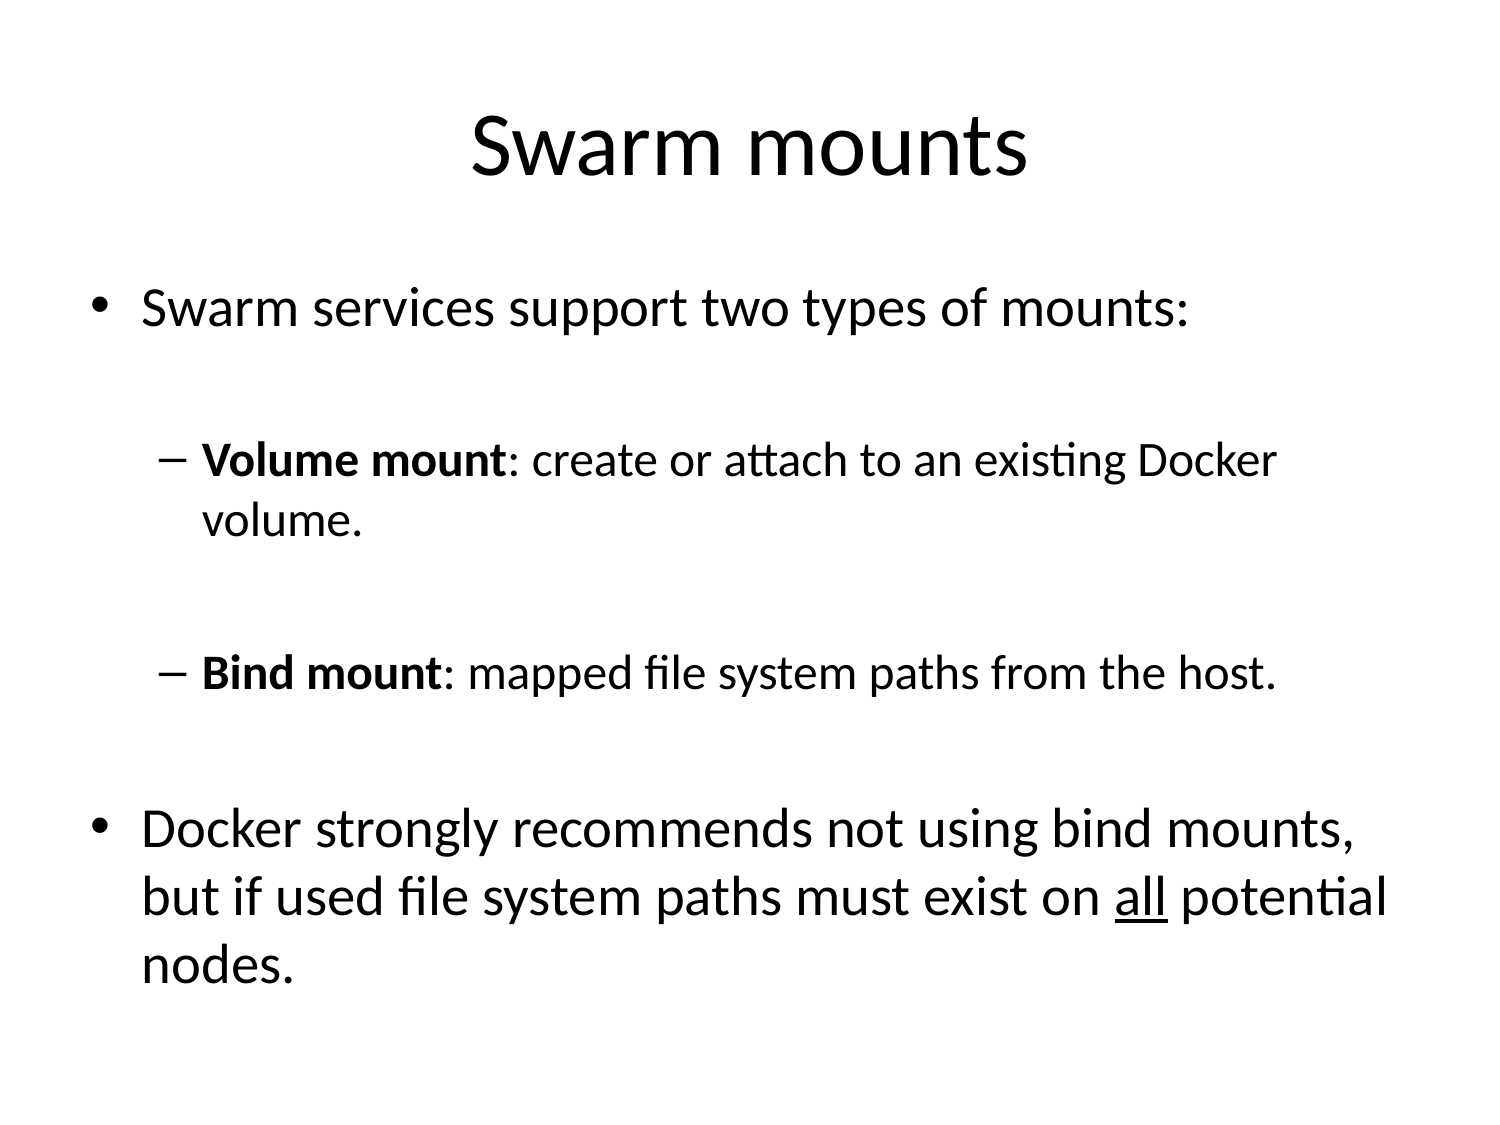

# Swarm mounts
Swarm services support two types of mounts:

Volume mount: create or attach to an existing Docker volume.

Bind mount: mapped file system paths from the host.

Docker strongly recommends not using bind mounts, but if used file system paths must exist on all potential nodes.